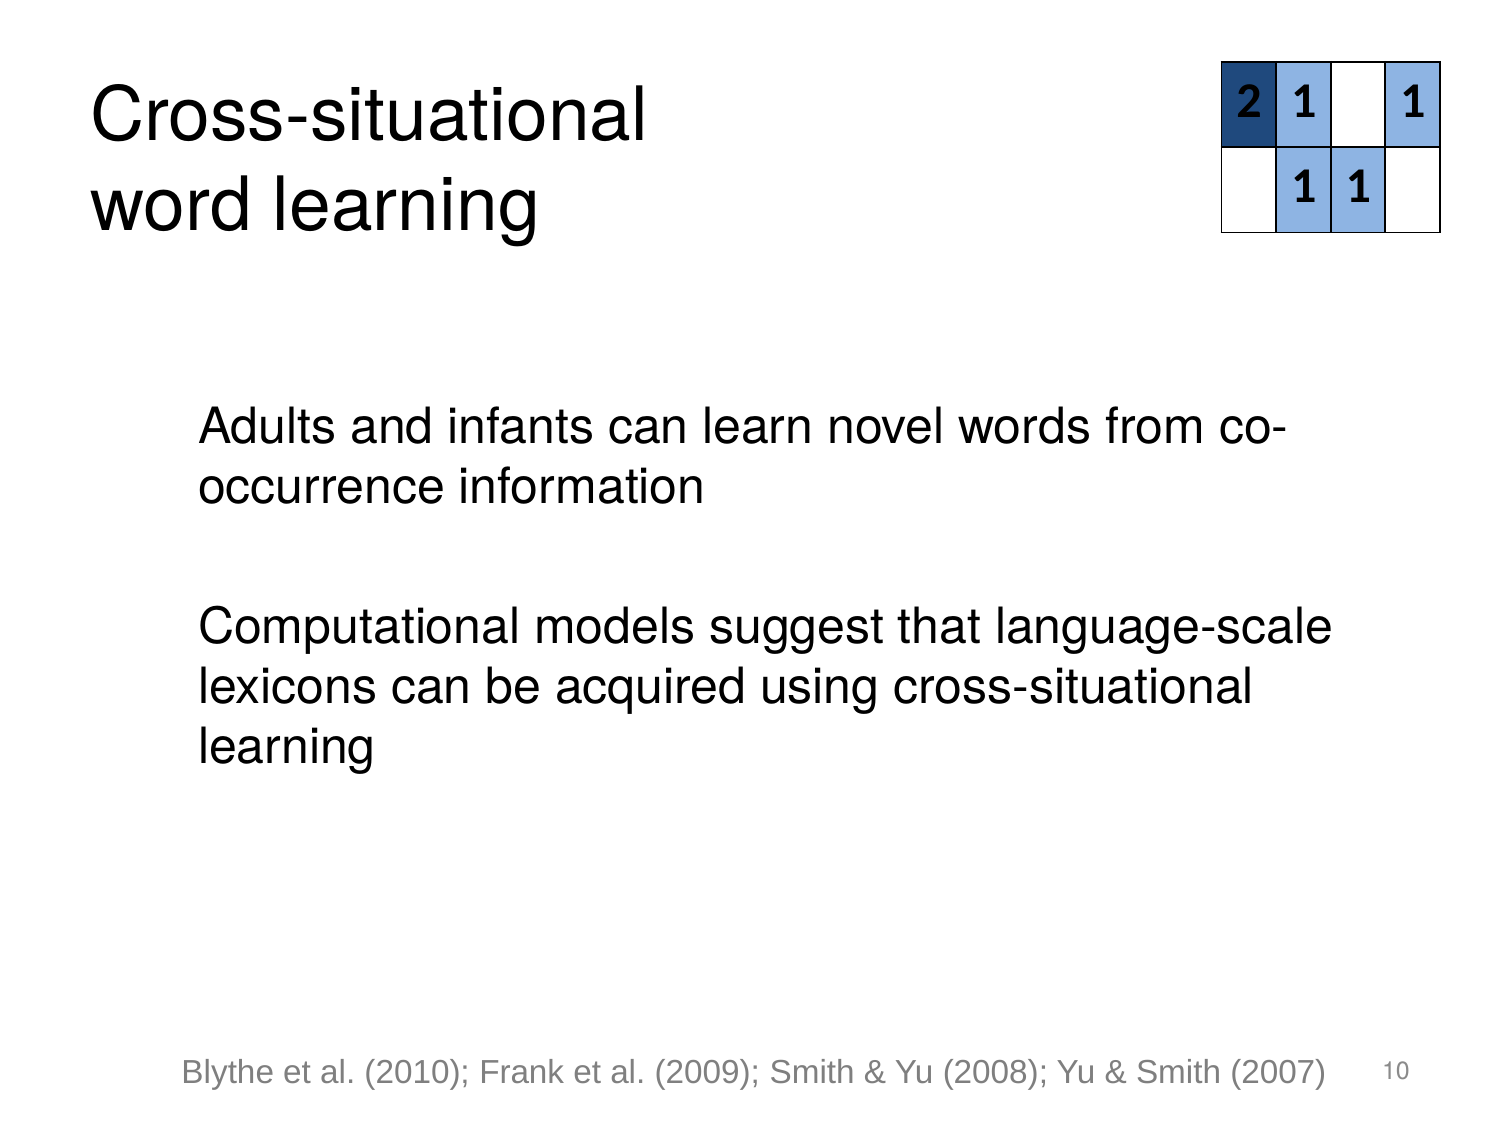

# Cross-situational word learning
| 2 | 1 |  | 1 |
| --- | --- | --- | --- |
|  | 1 | 1 |  |
Adults and infants can learn novel words from co-occurrence information

Computational models suggest that language-scale lexicons can be acquired using cross-situational learning
Blythe et al. (2010); Frank et al. (2009); Smith & Yu (2008); Yu & Smith (2007)
10